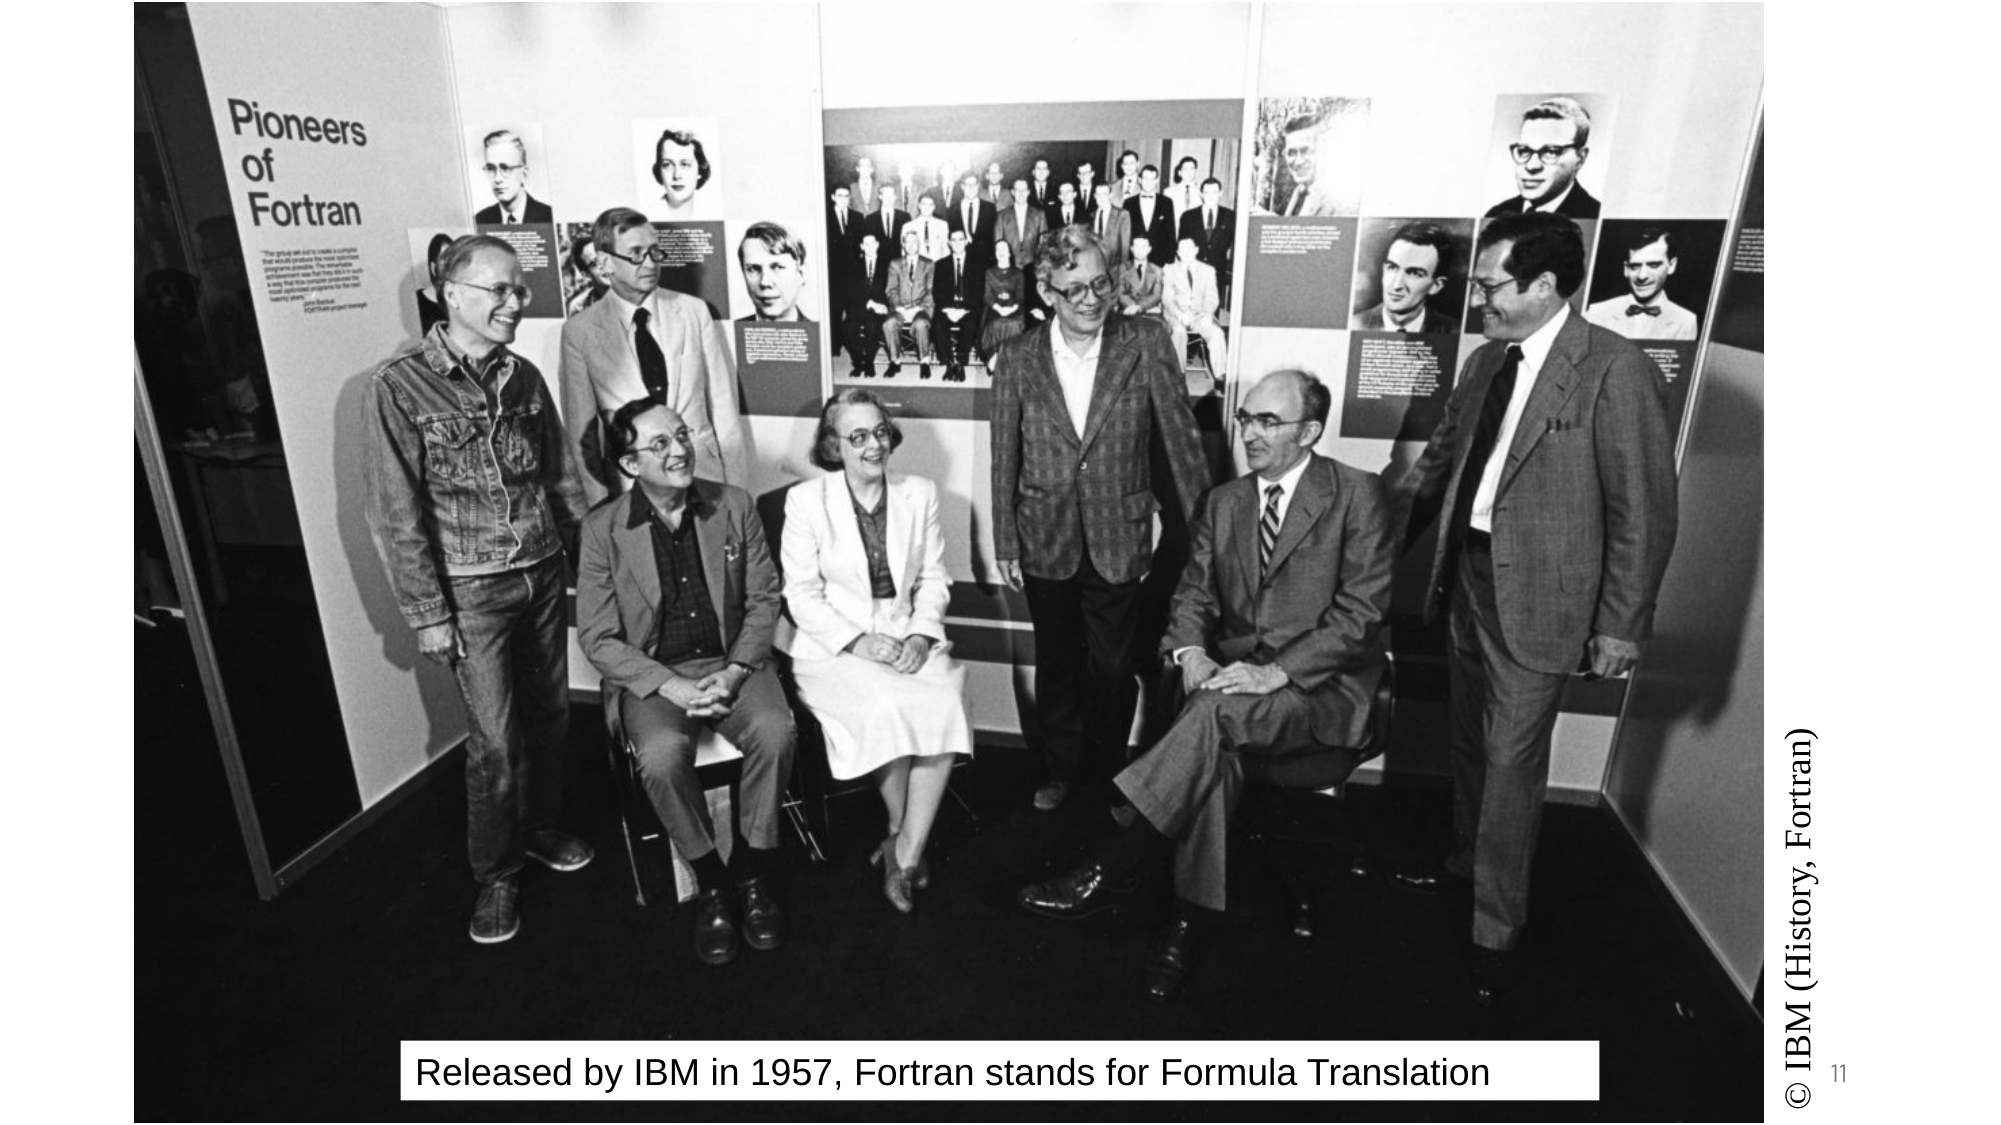

© IBM (History, Fortran)
Released by IBM in 1957, Fortran stands for Formula Translation
11